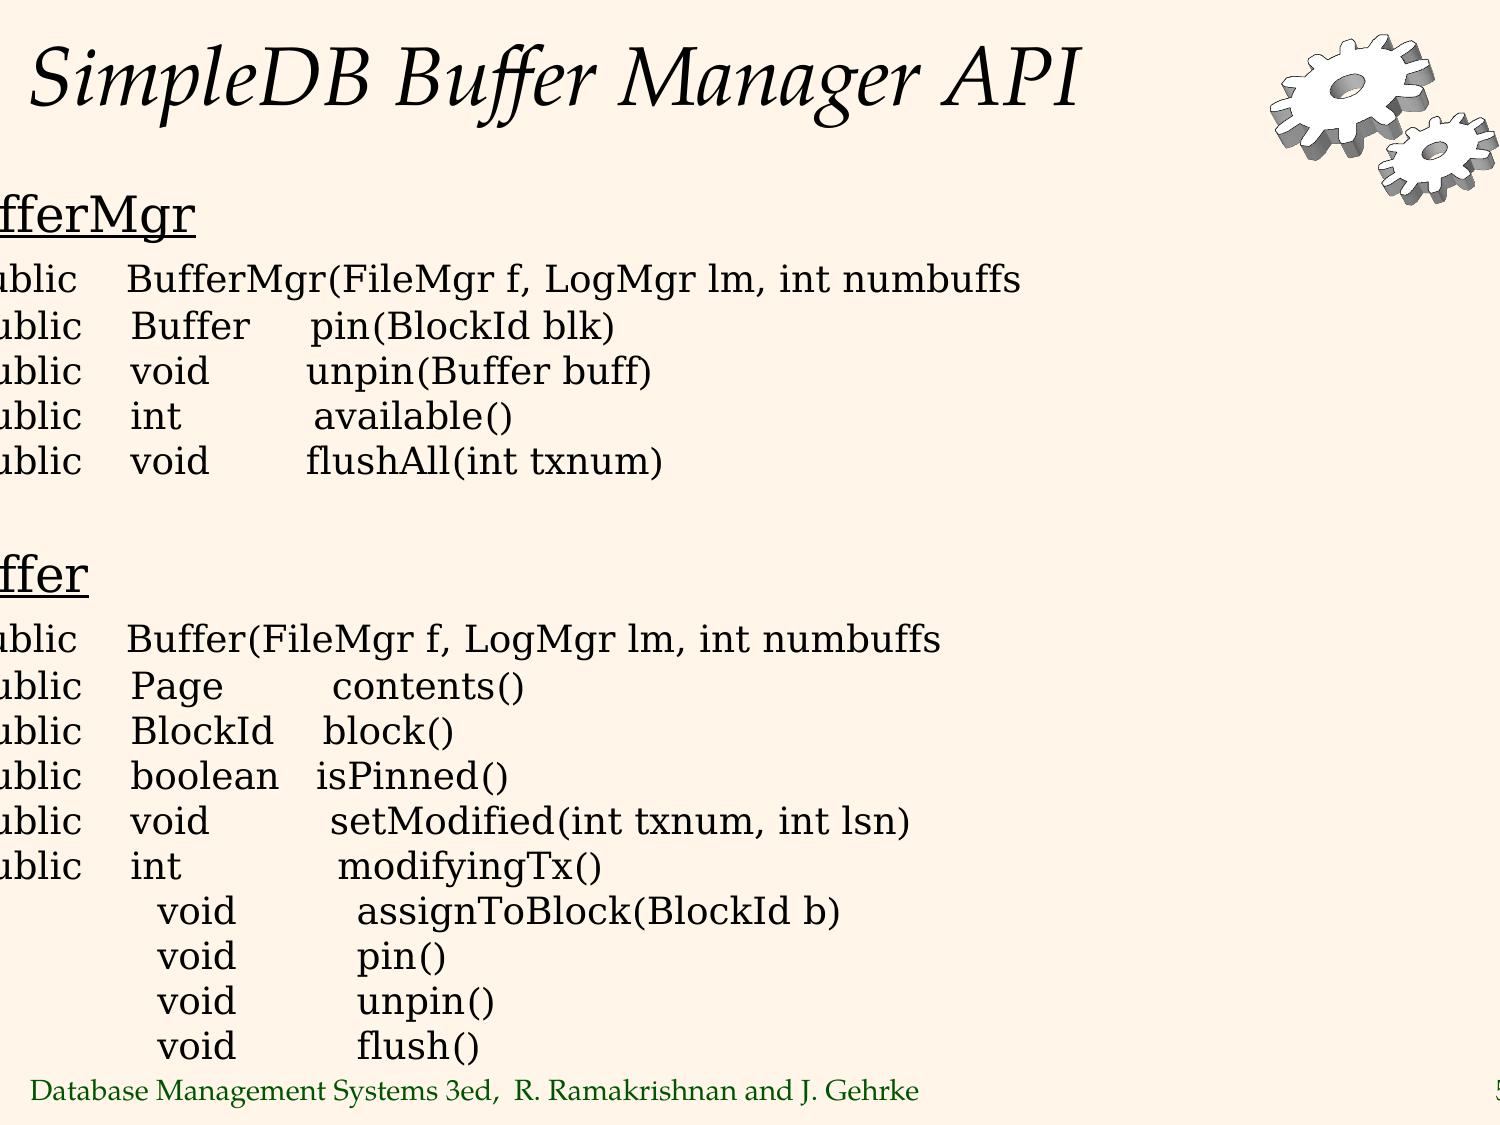

# SimpleDB Buffer Manager API
BufferMgr
  public    BufferMgr(FileMgr f, LogMgr lm, int numbuffs
   public    Buffer     pin(BlockId blk)
   public    void        unpin(Buffer buff)
   public    int           available()
   public    void        flushAll(int txnum)

Buffer
  public    Buffer(FileMgr f, LogMgr lm, int numbuffs
   public    Page         contents()
   public    BlockId    block()
   public    boolean   isPinned()
   public    void          setModified(int txnum, int lsn)
   public    int             modifyingTx()
                   void          assignToBlock(BlockId b)
                   void          pin()
                   void          unpin()
                   void          flush()